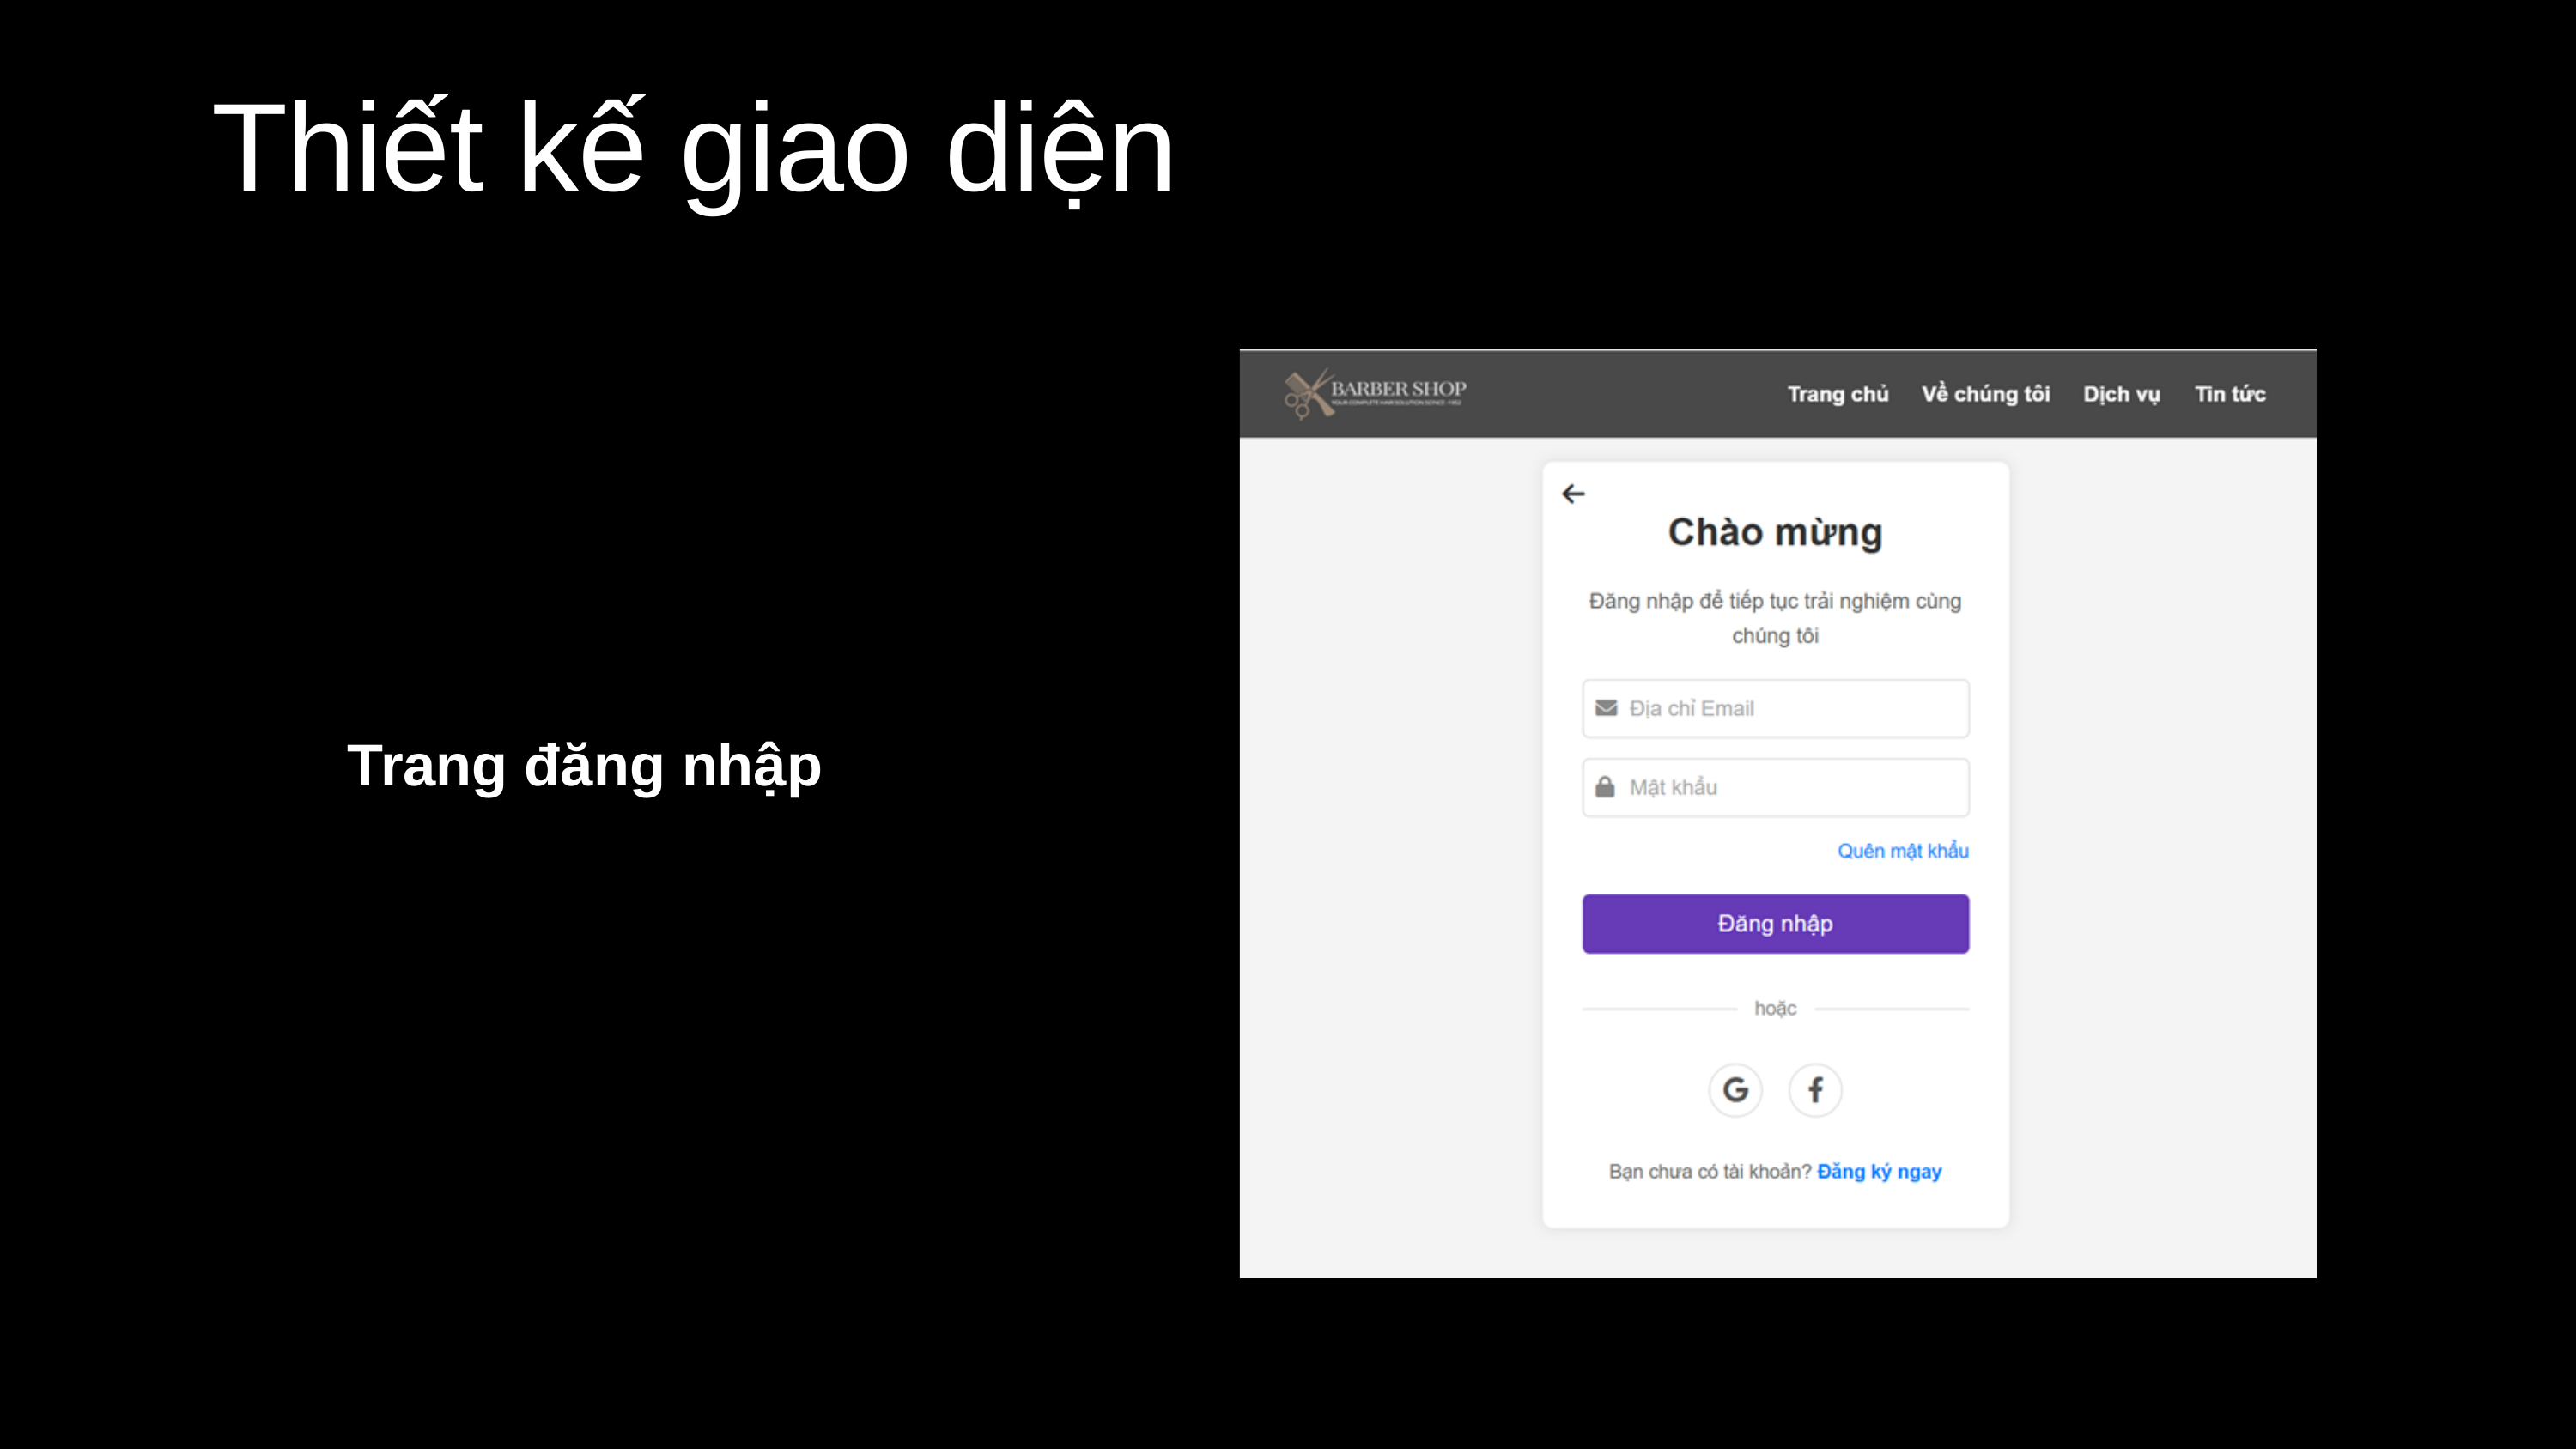

Thiết kế giao diện

Trang đăng nhập